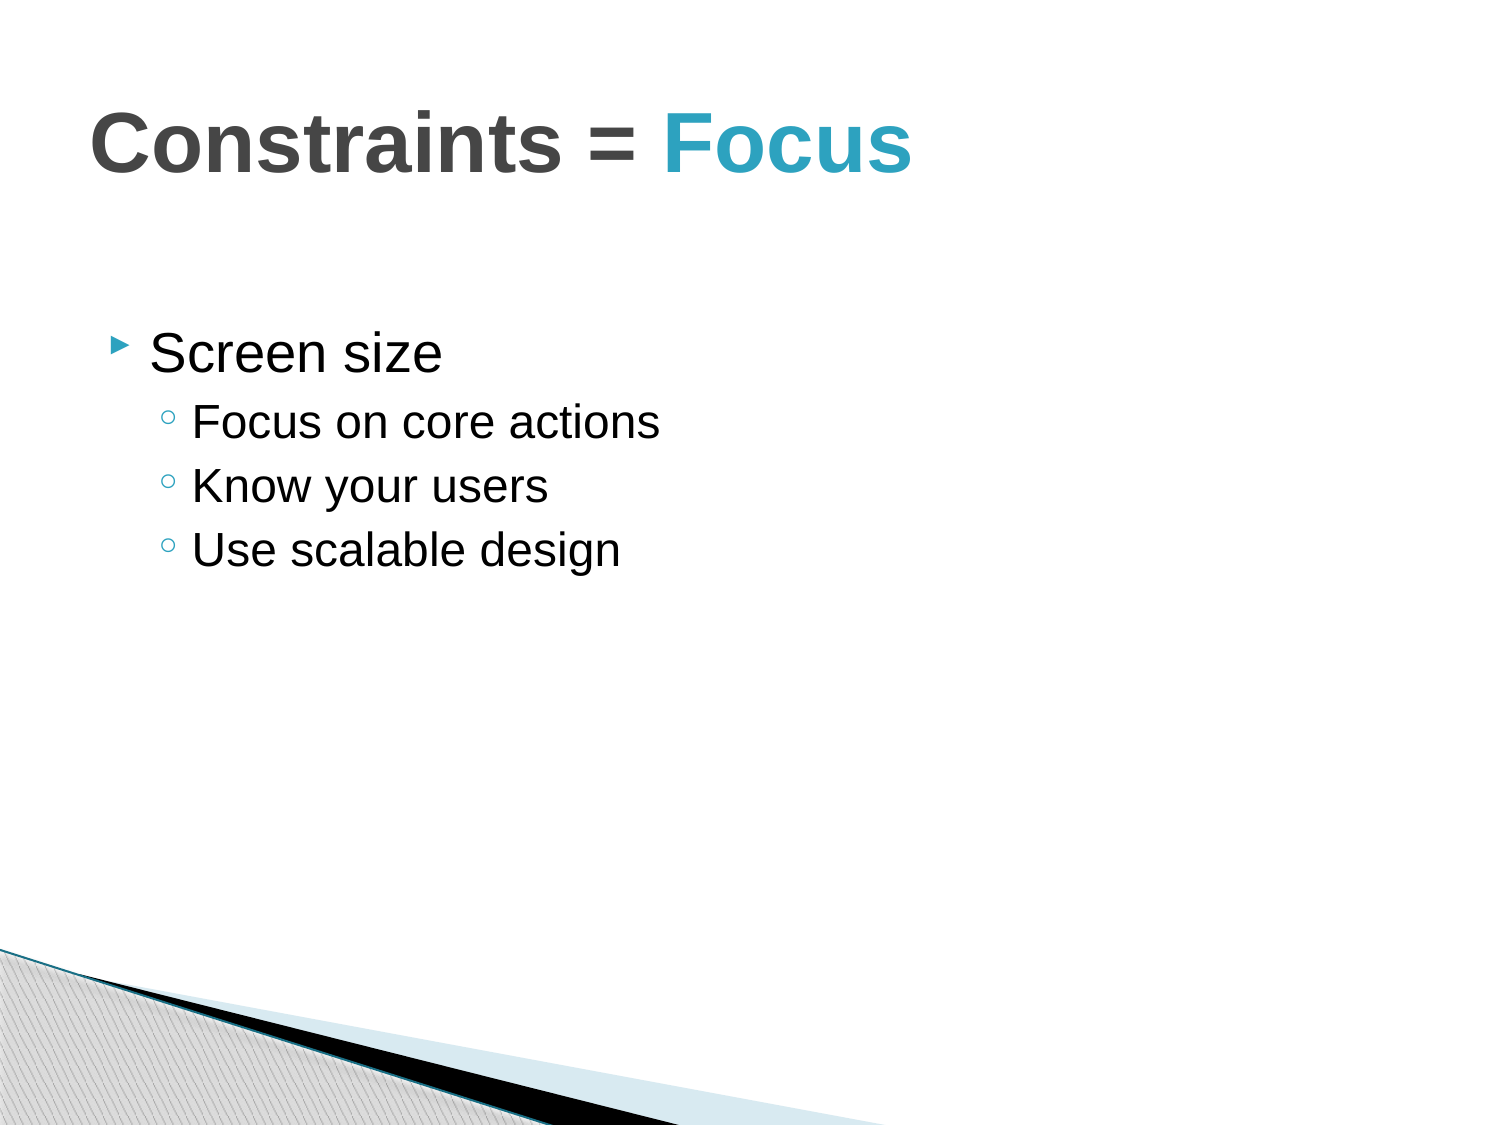

# Constraints = Focus

Screen size
Focus on core actions
Know your users
Use scalable design